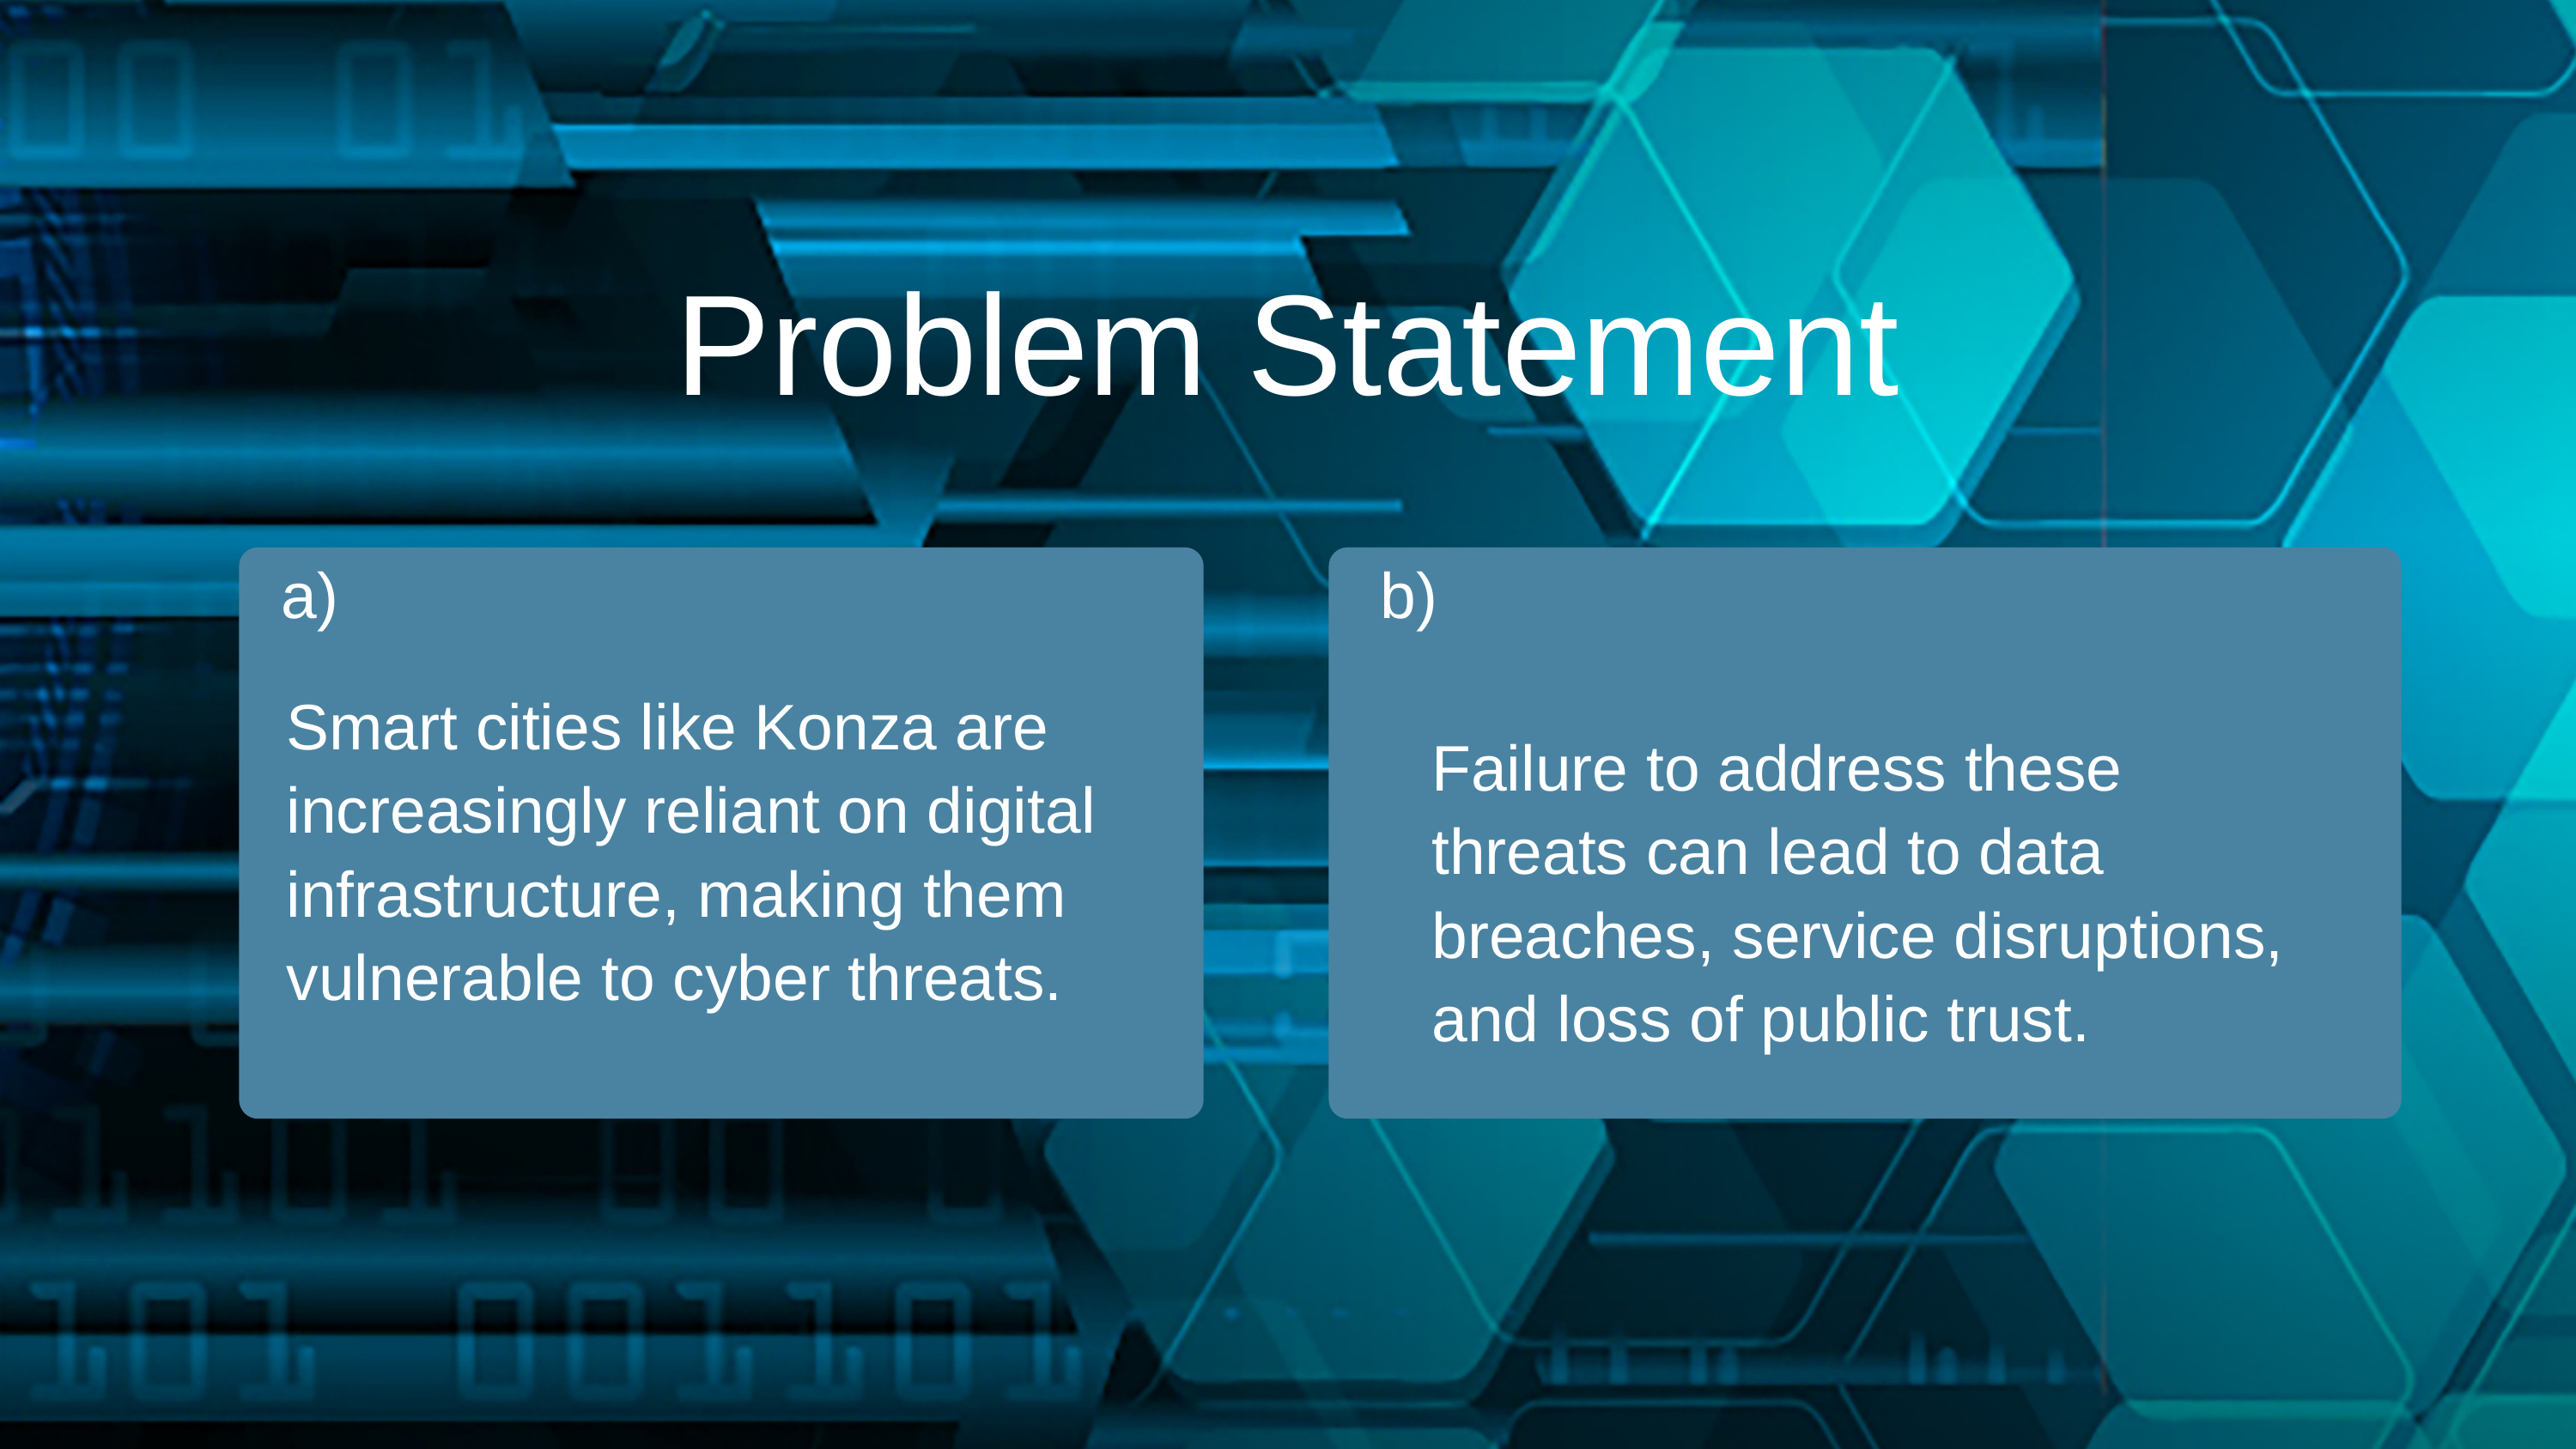

Problem Statement
a)
b)

Smart cities like Konza are increasingly reliant on digital infrastructure, making them vulnerable to cyber threats.
Failure to address these threats can lead to data breaches, service disruptions, and loss of public trust.